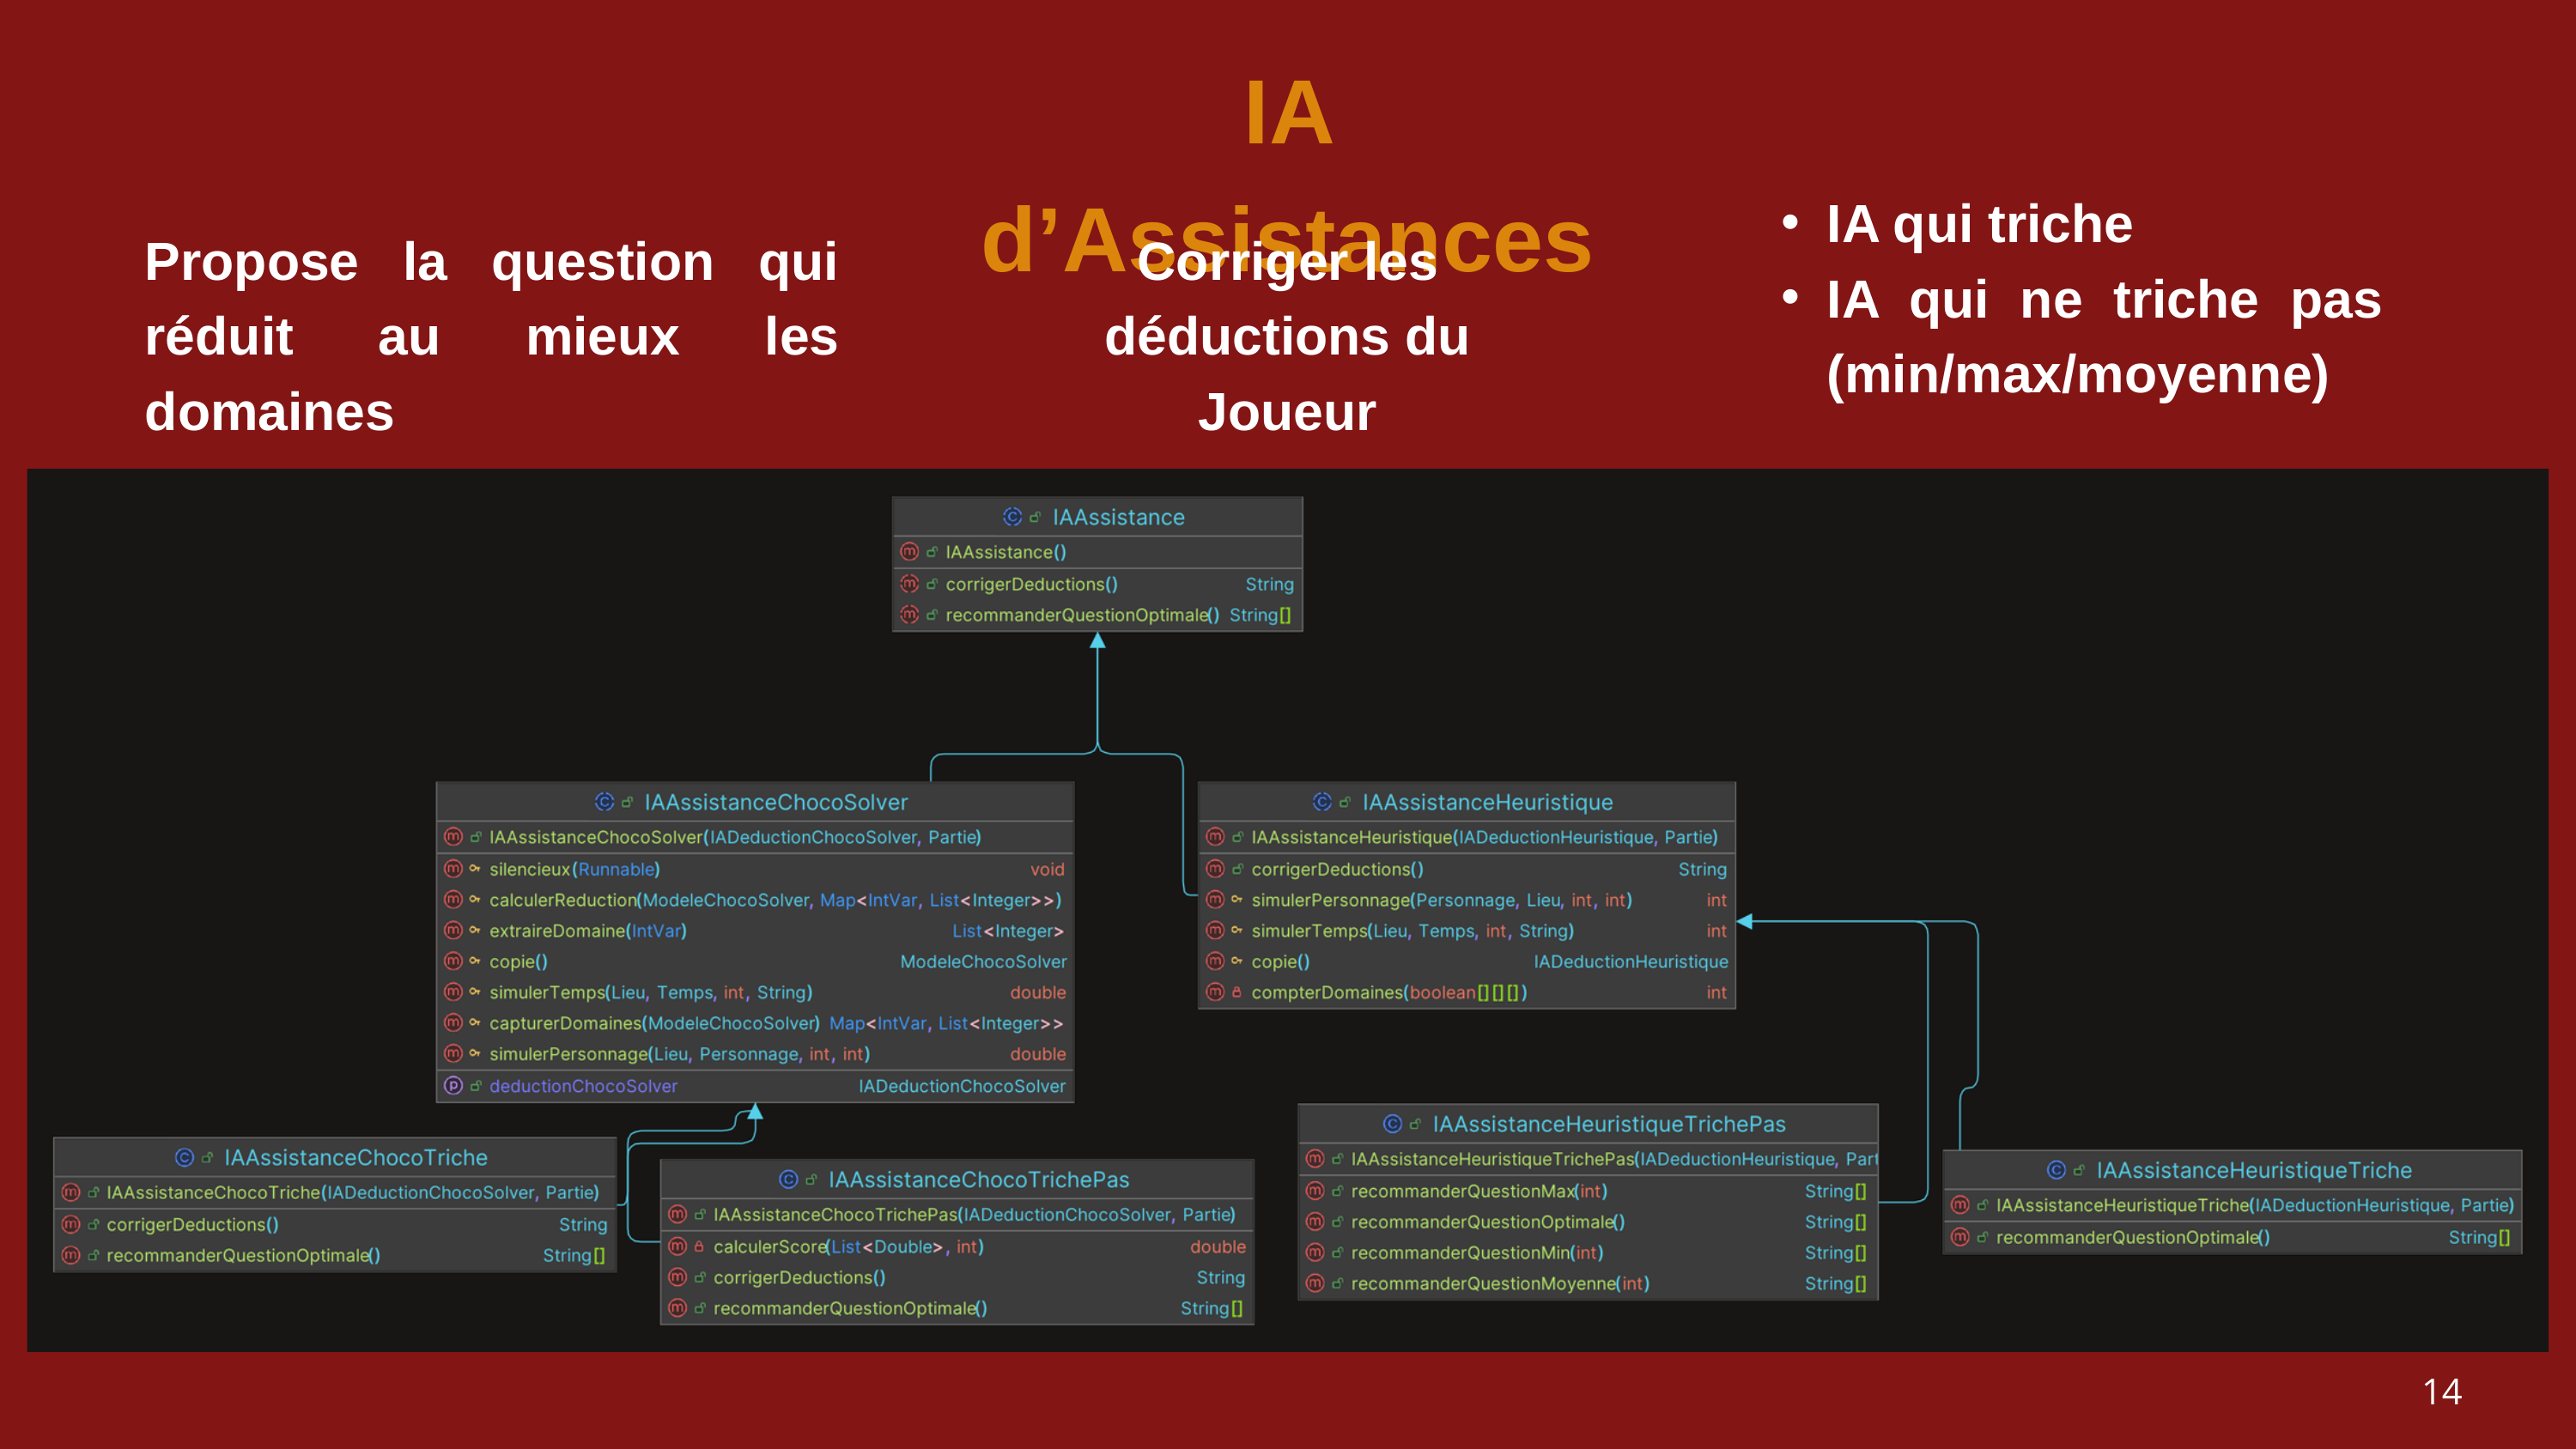

IA d’Assistances
IA qui triche
IA qui ne triche pas (min/max/moyenne)
Propose la question qui réduit au mieux les domaines
Corriger les déductions du Joueur

14